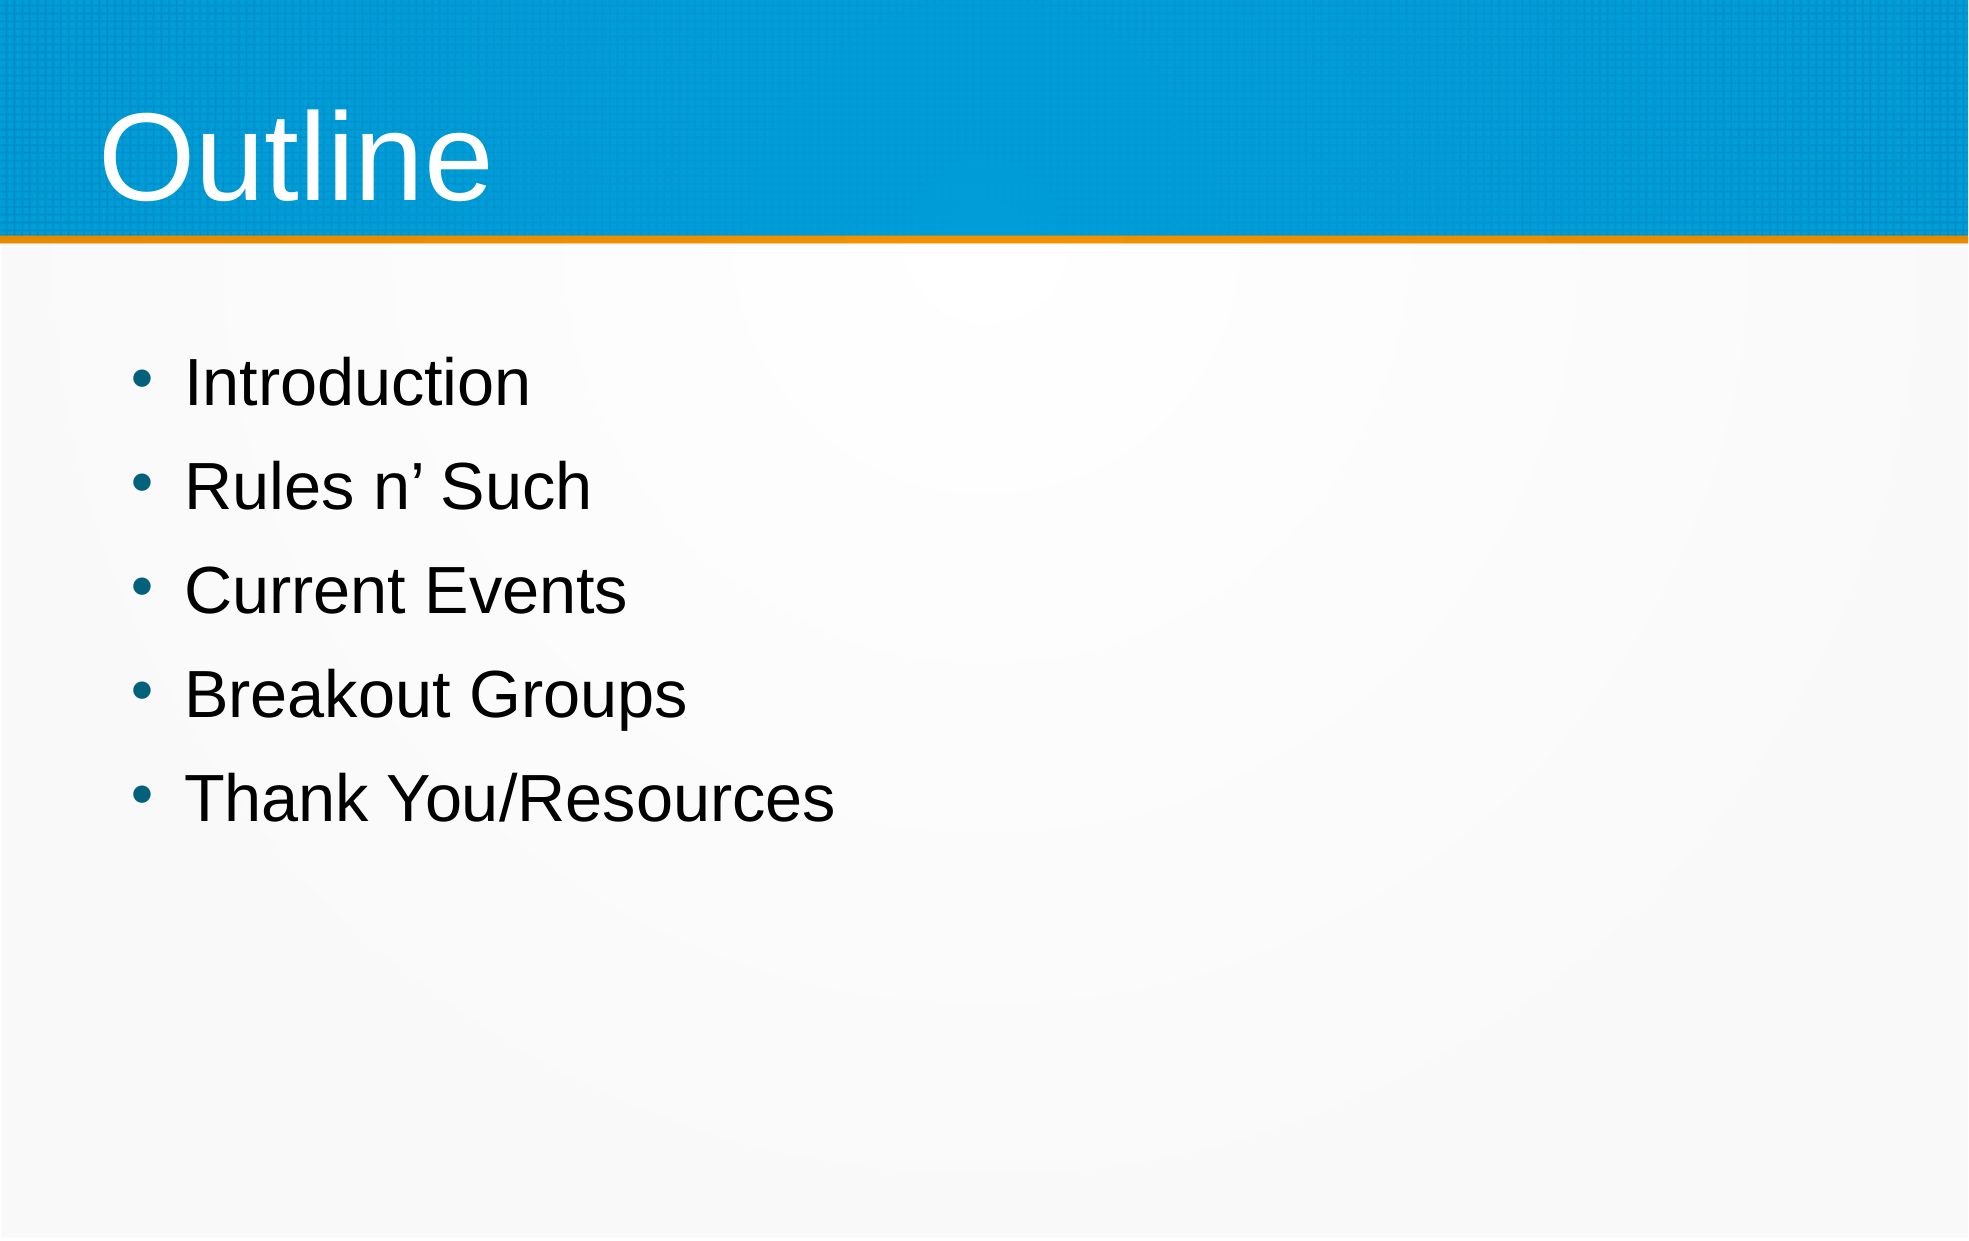

Outline
Introduction
Rules n’ Such
Current Events
Breakout Groups
Thank You/Resources